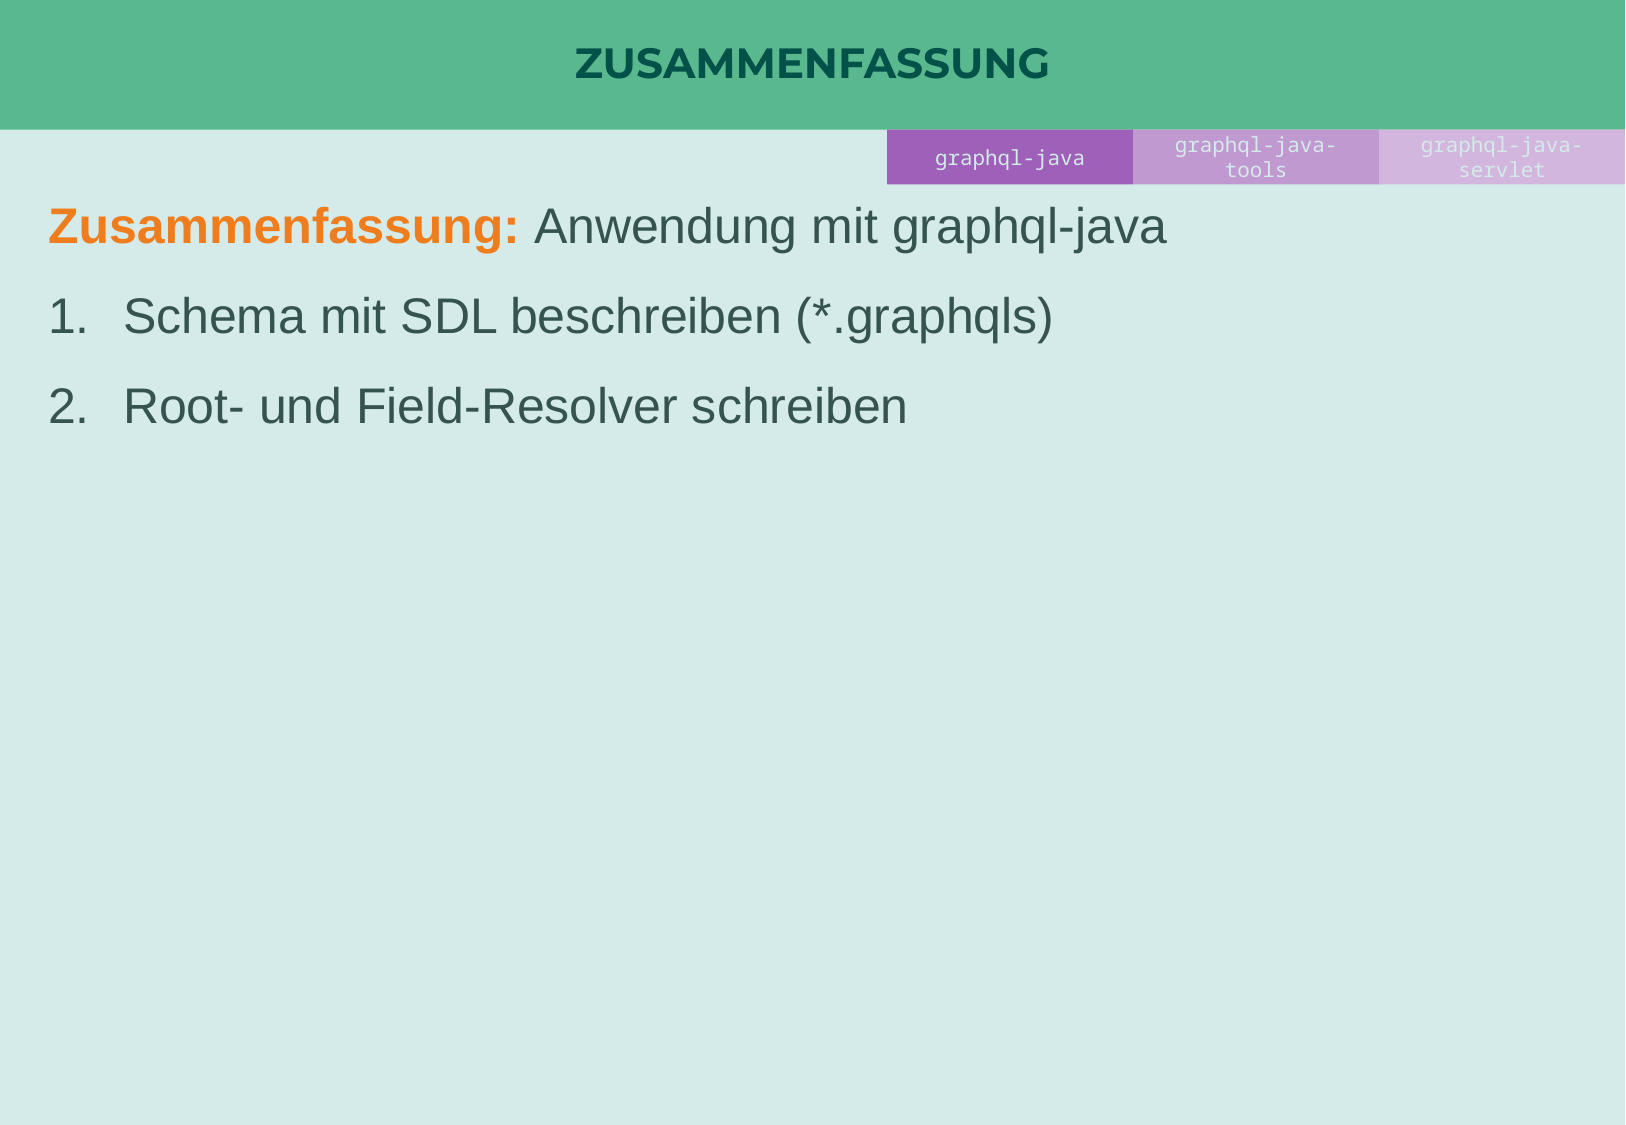

# Zusammenfassung
graphql-java
graphql-java-tools
graphql-java-servlet
Zusammenfassung: Anwendung mit graphql-java
Schema mit SDL beschreiben (*.graphqls)
Root- und Field-Resolver schreiben